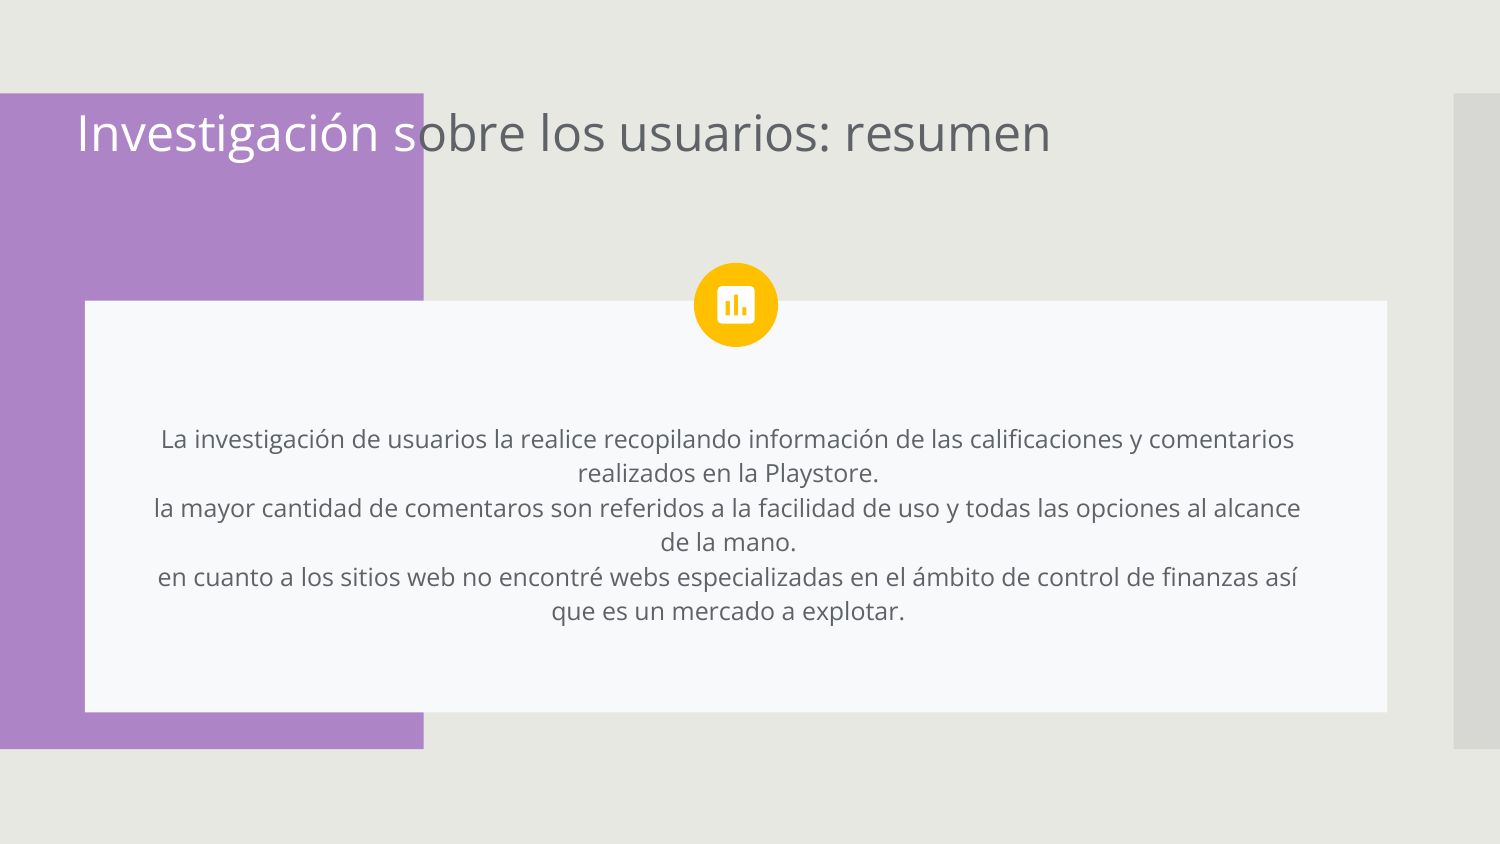

Investigación sobre los usuarios: resumen

La investigación de usuarios la realice recopilando información de las calificaciones y comentarios realizados en la Playstore.
la mayor cantidad de comentaros son referidos a la facilidad de uso y todas las opciones al alcance de la mano.
en cuanto a los sitios web no encontré webs especializadas en el ámbito de control de finanzas así que es un mercado a explotar.